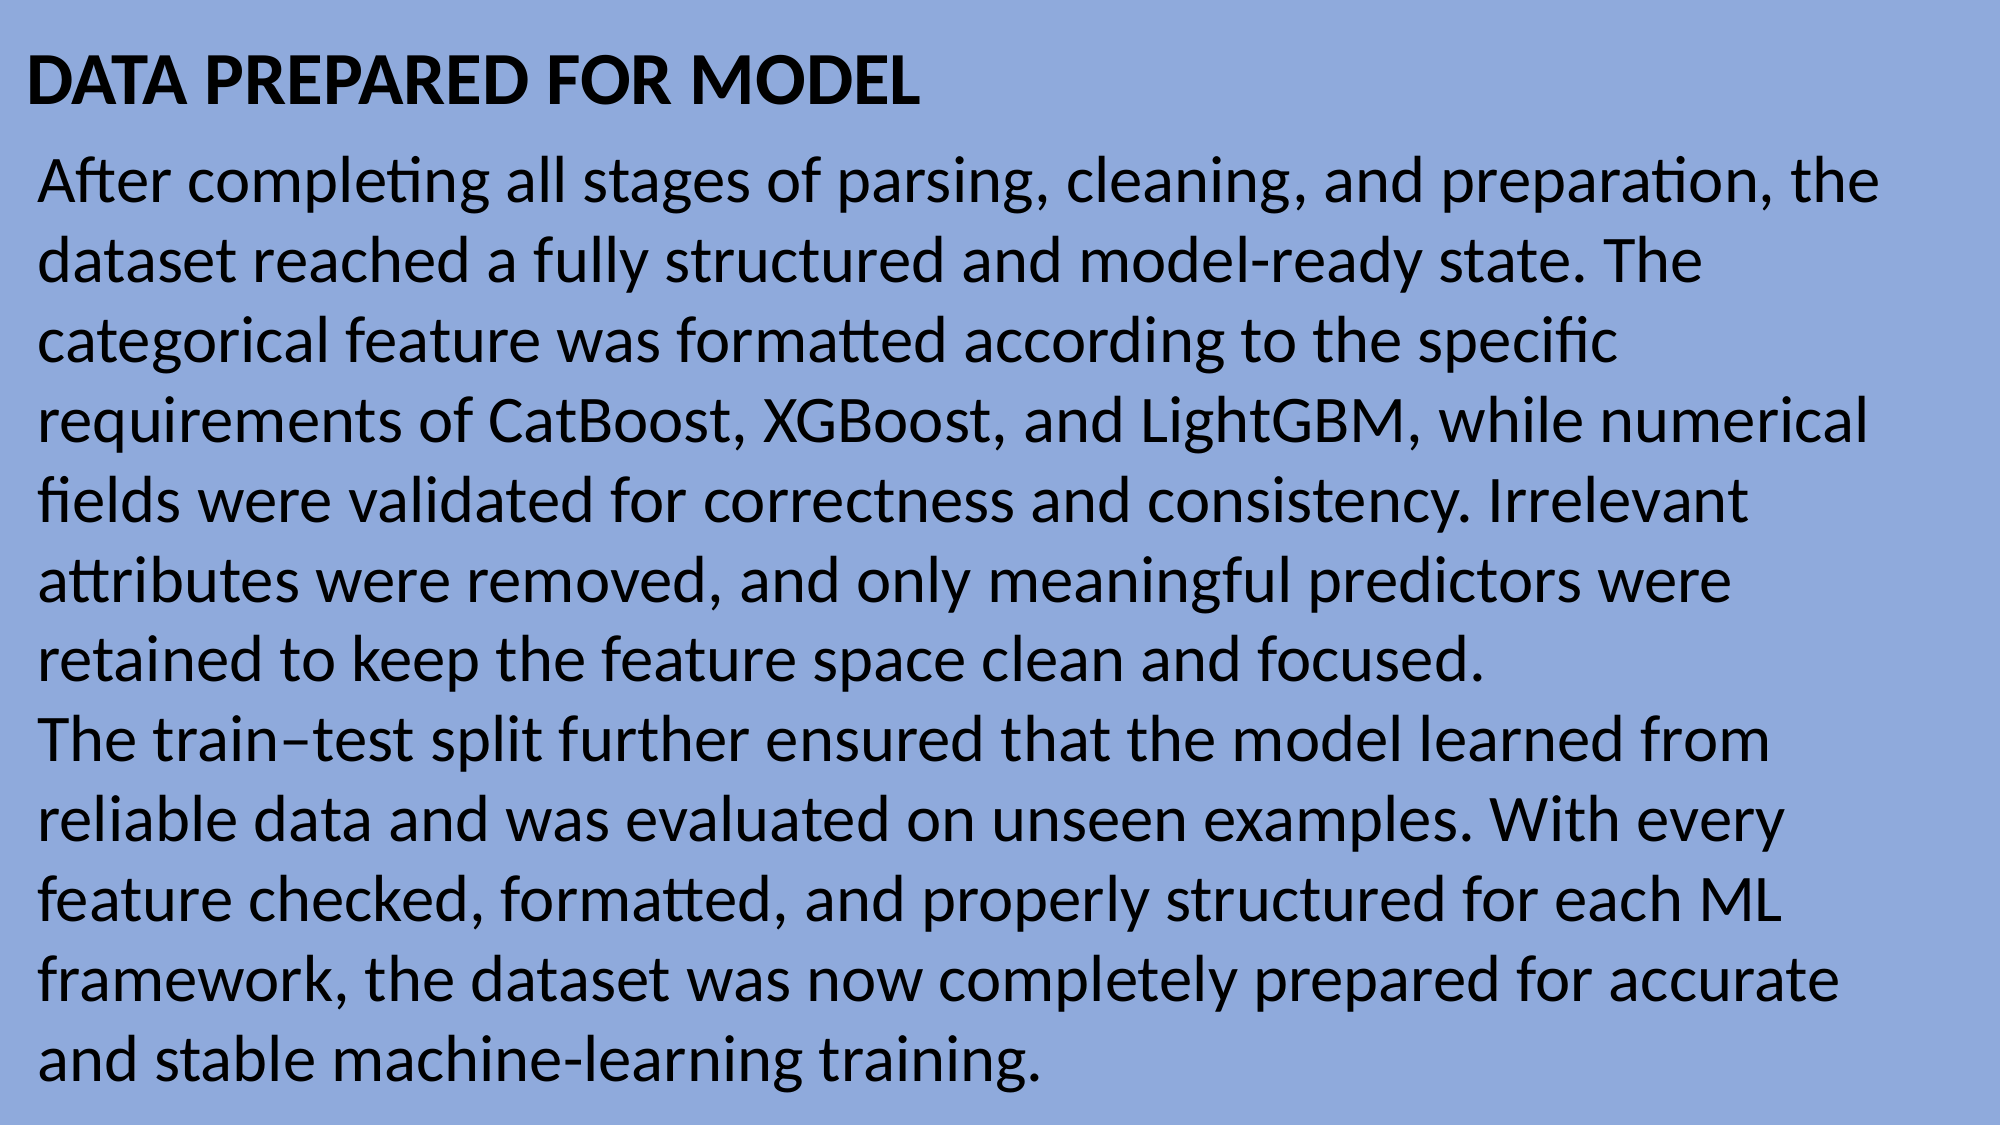

DATA PREPARED FOR MODEL
After completing all stages of parsing, cleaning, and preparation, the dataset reached a fully structured and model-ready state. The categorical feature was formatted according to the specific requirements of CatBoost, XGBoost, and LightGBM, while numerical fields were validated for correctness and consistency. Irrelevant attributes were removed, and only meaningful predictors were retained to keep the feature space clean and focused.
The train–test split further ensured that the model learned from reliable data and was evaluated on unseen examples. With every feature checked, formatted, and properly structured for each ML framework, the dataset was now completely prepared for accurate and stable machine-learning training.